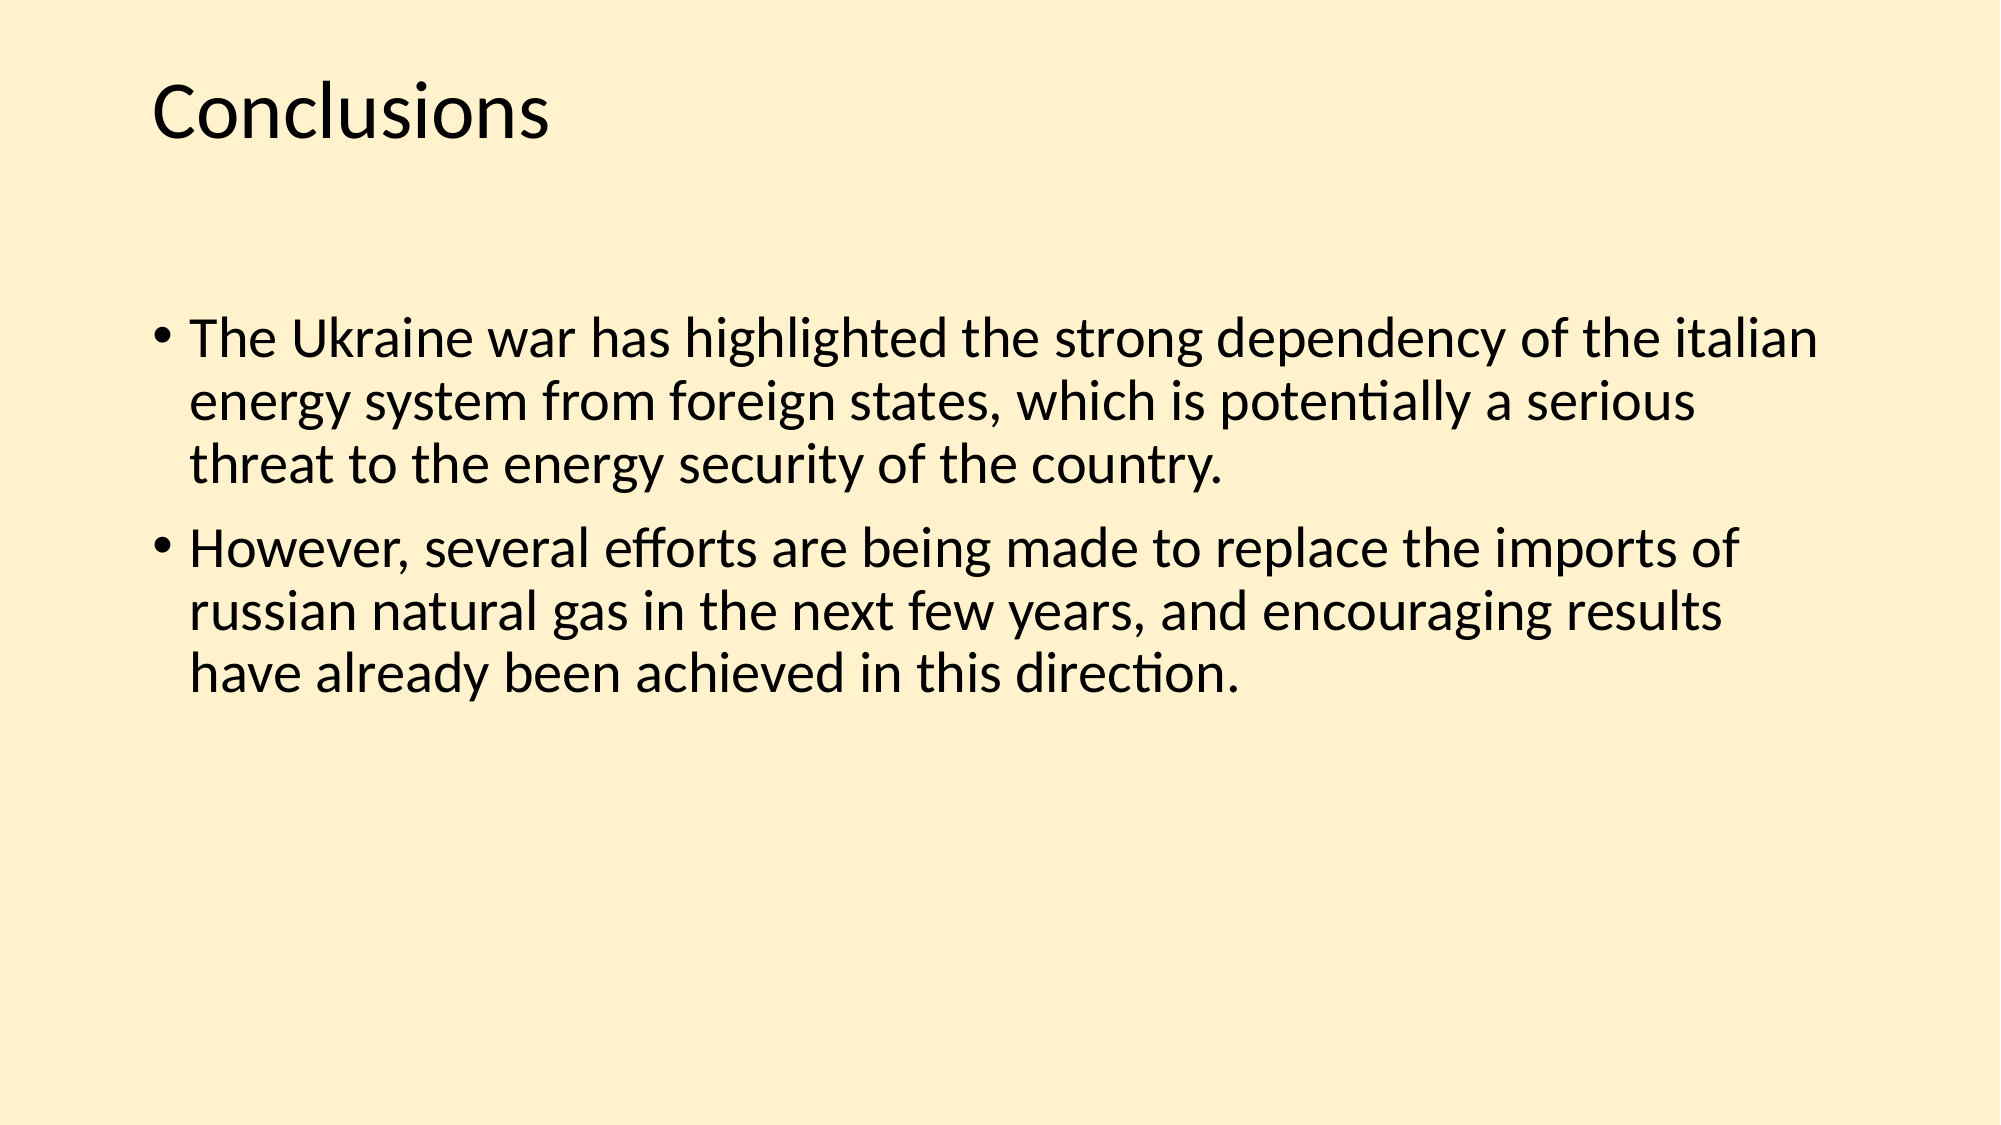

# Conclusions
The Ukraine war has highlighted the strong dependency of the italian energy system from foreign states, which is potentially a serious threat to the energy security of the country.
However, several efforts are being made to replace the imports of russian natural gas in the next few years, and encouraging results have already been achieved in this direction.